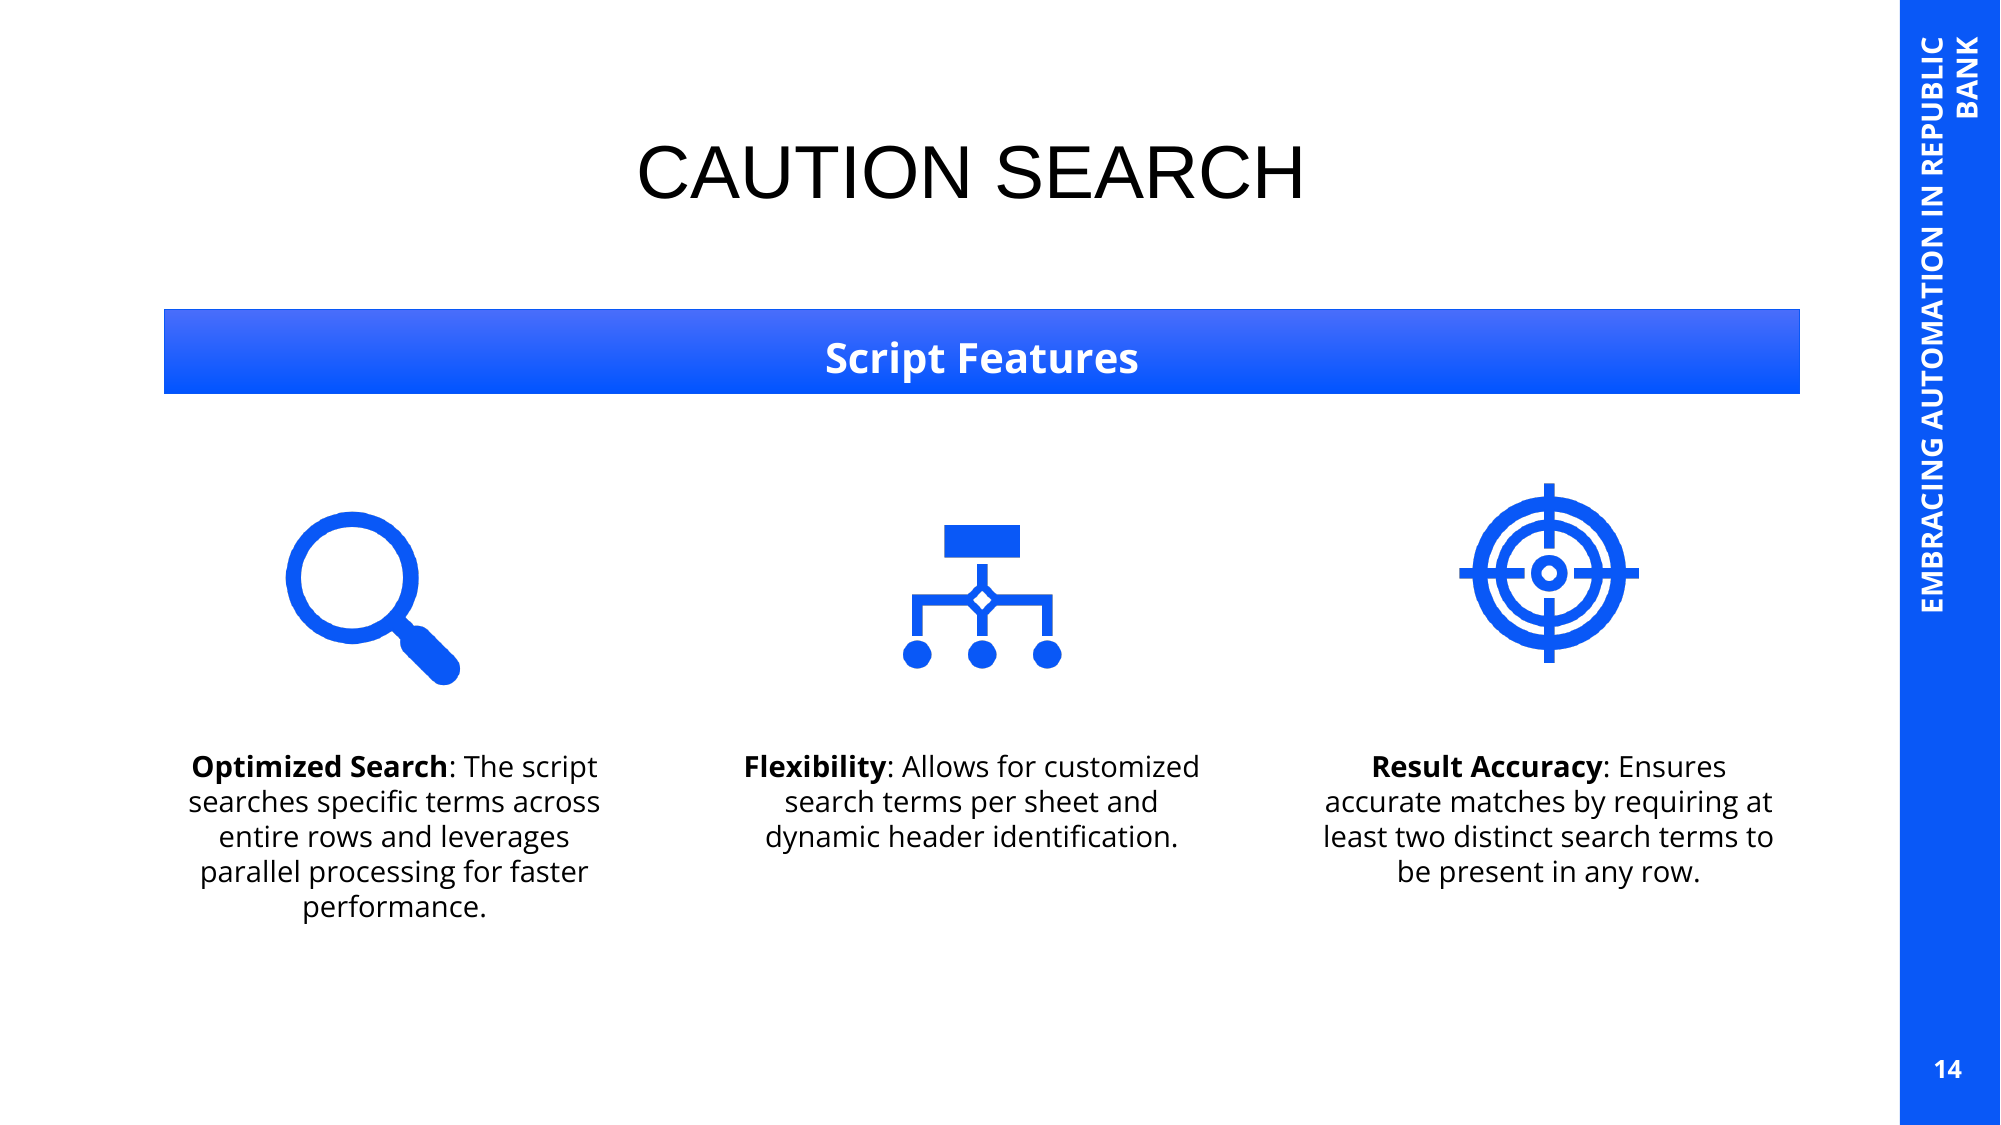

CAUTION SEARCH

Script Features

EMBRACING AUTOMATION IN REPUBLIC BANK
Optimized Search: The script searches specific terms across entire rows and leverages parallel processing for faster performance.
Flexibility: Allows for customized search terms per sheet and dynamic header identification.
Result Accuracy: Ensures accurate matches by requiring at least two distinct search terms to be present in any row.
14